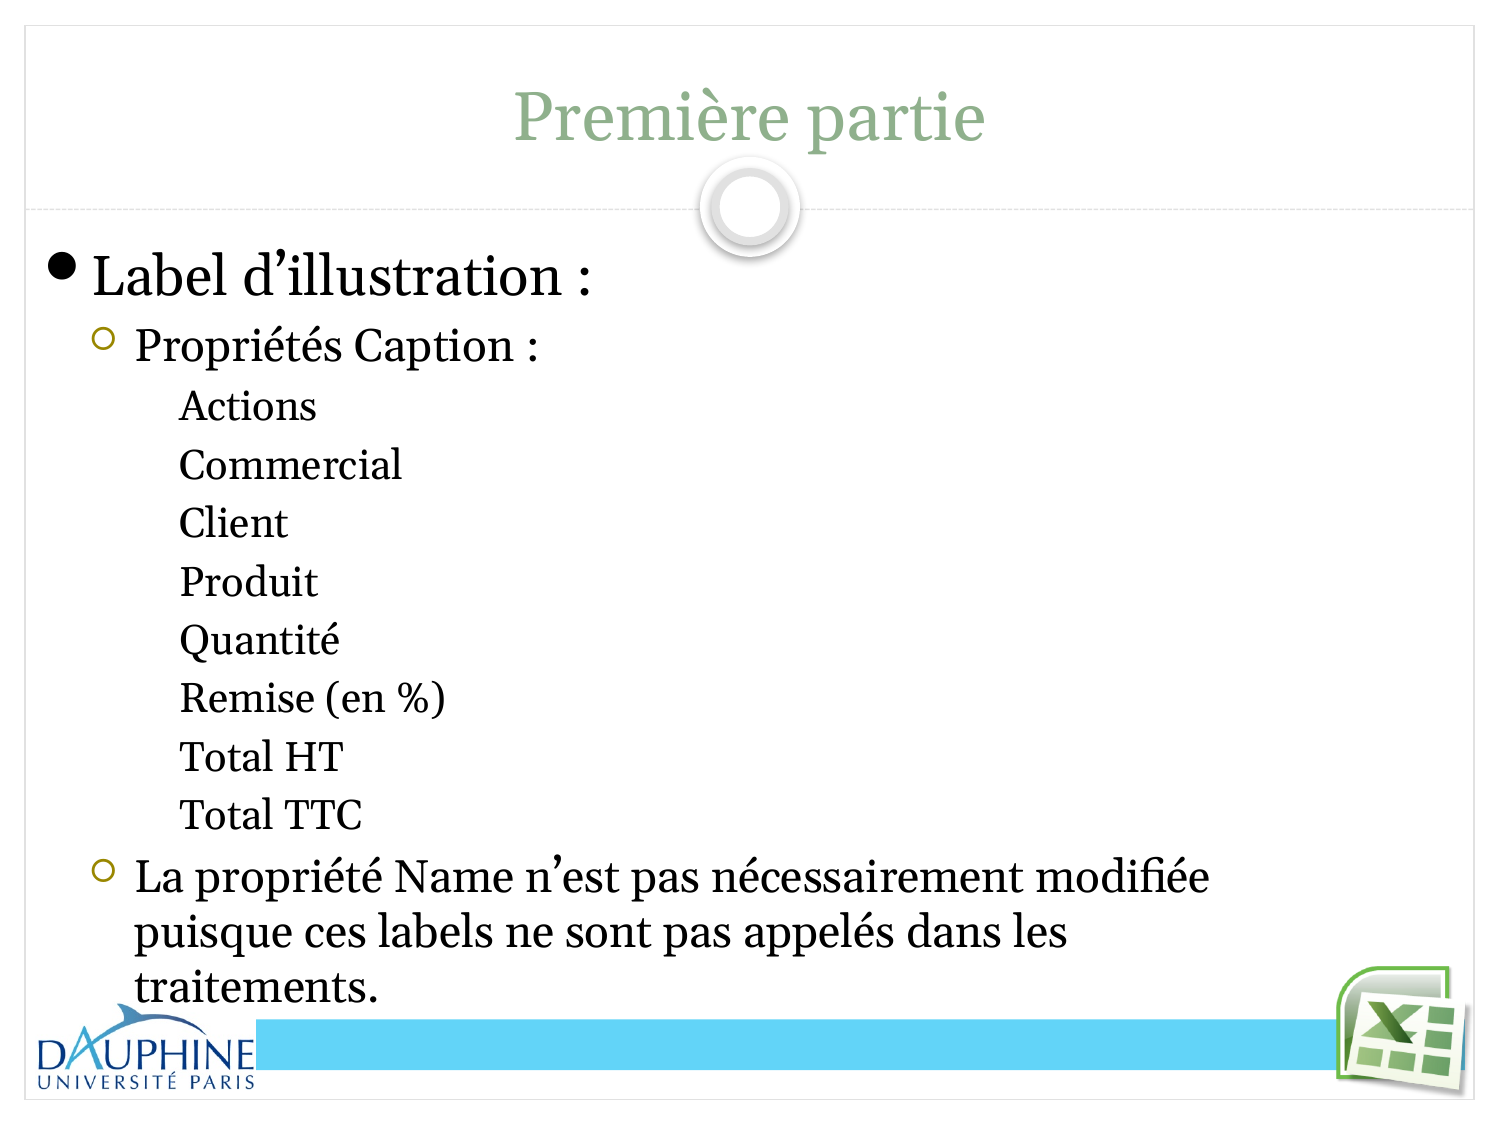

# Première partie
Label d’illustration :
Propriétés Caption :
Actions
Commercial
Client
Produit
Quantité
Remise (en %)
Total HT
Total TTC
La propriété Name n’est pas nécessairement modifiée puisque ces labels ne sont pas appelés dans les traitements.